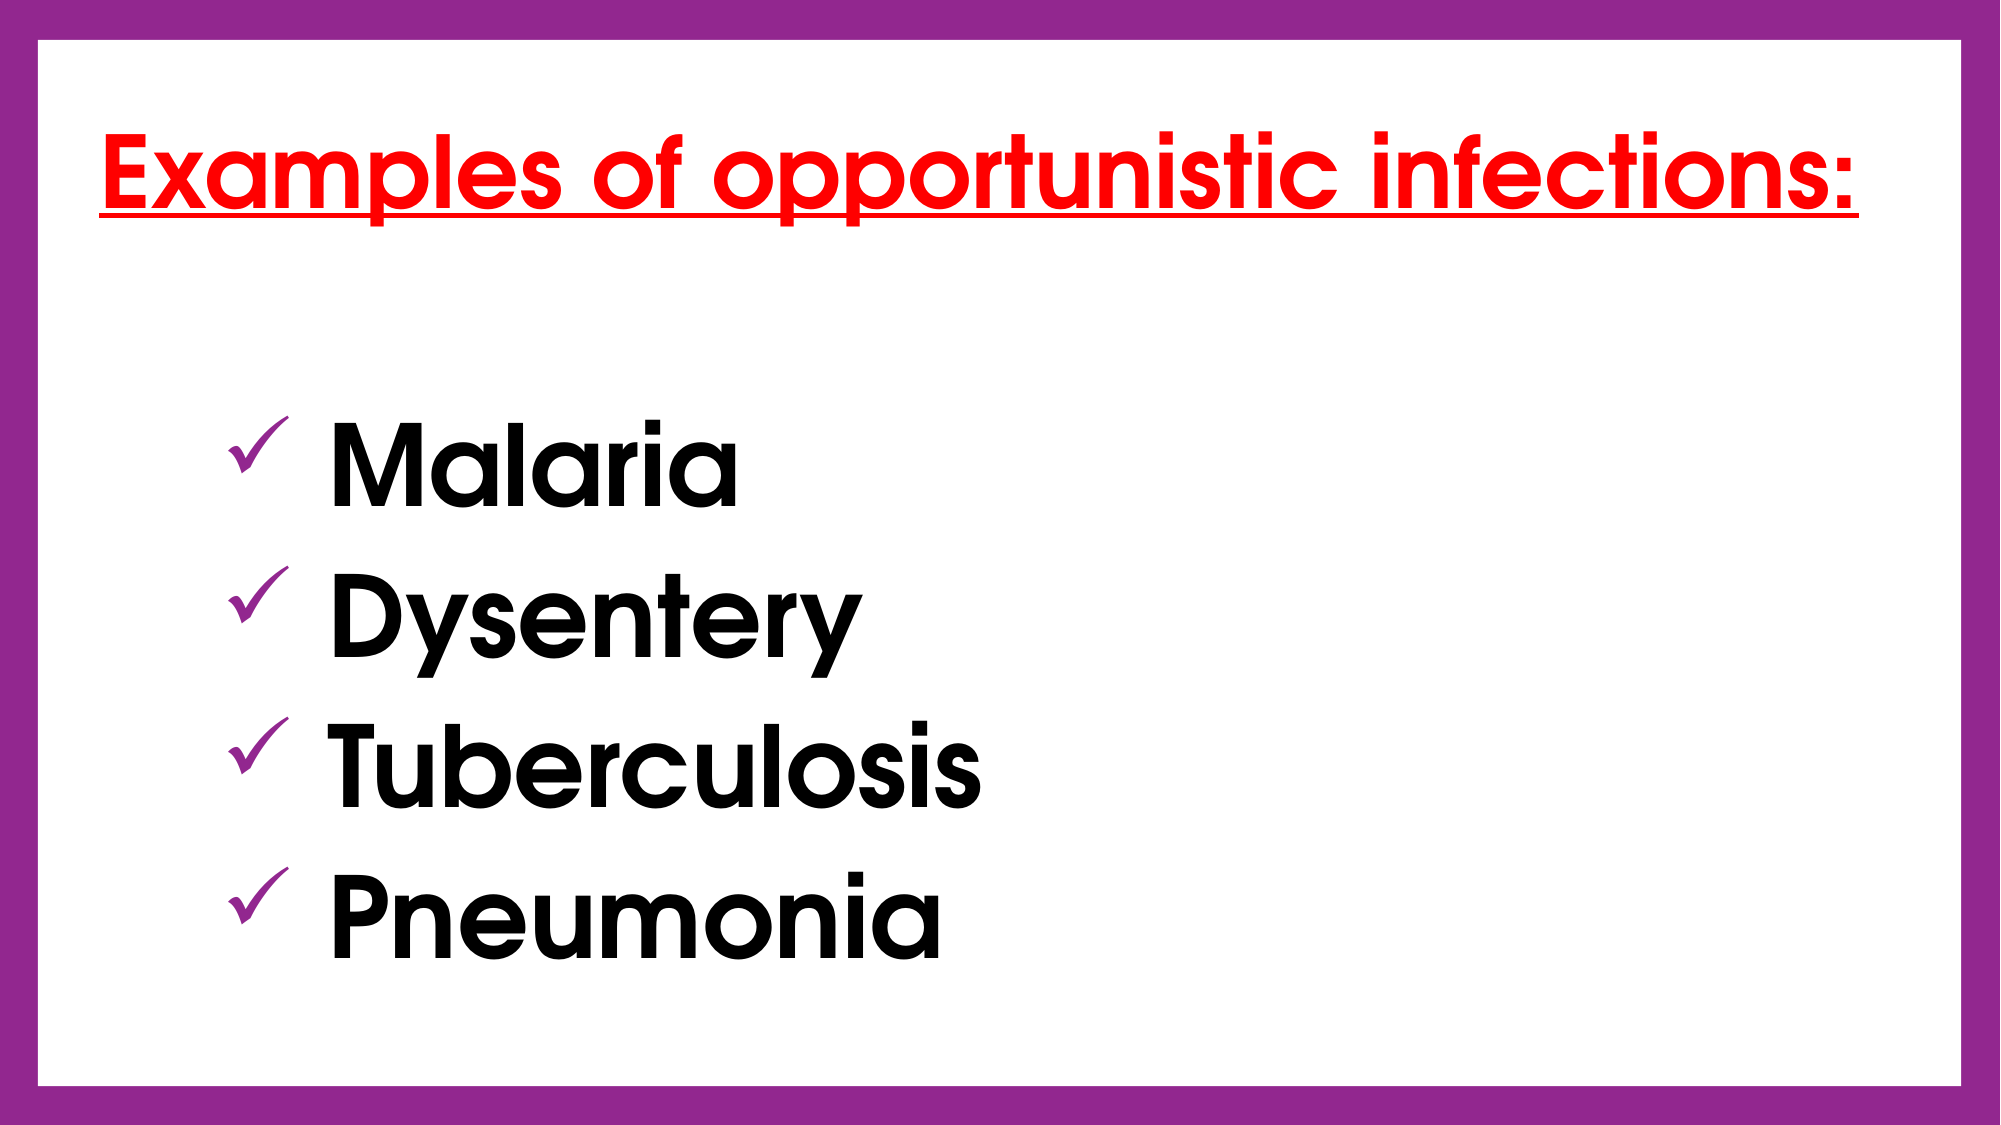

# Examples of opportunistic infections:
 Malaria
 Dysentery
 Tuberculosis
 Pneumonia